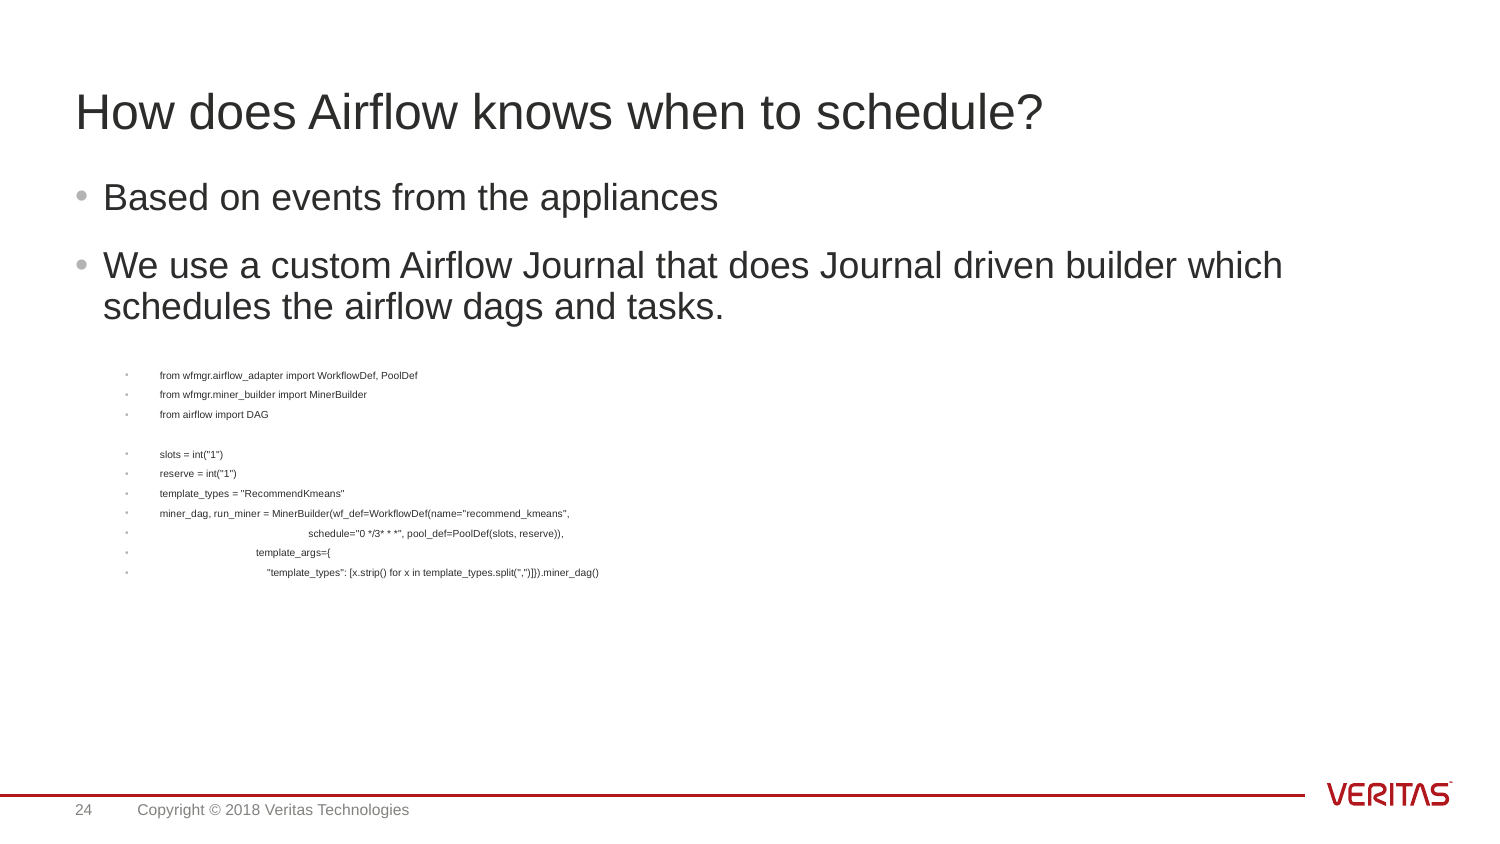

# How does Airflow knows when to schedule?
Based on events from the appliances
We use a custom Airflow Journal that does Journal driven builder which schedules the airflow dags and tasks.

from wfmgr.airflow_adapter import WorkflowDef, PoolDef
from wfmgr.miner_builder import MinerBuilder
from airflow import DAG

slots = int("1")
reserve = int("1")
template_types = "RecommendKmeans"
miner_dag, run_miner = MinerBuilder(wf_def=WorkflowDef(name="recommend_kmeans",
                                                      schedule="0 */3* * *", pool_def=PoolDef(slots, reserve)),
                                   template_args={
                                       "template_types": [x.strip() for x in template_types.split(",")]}).miner_dag()

24
Copyright © 2018 Veritas Technologies